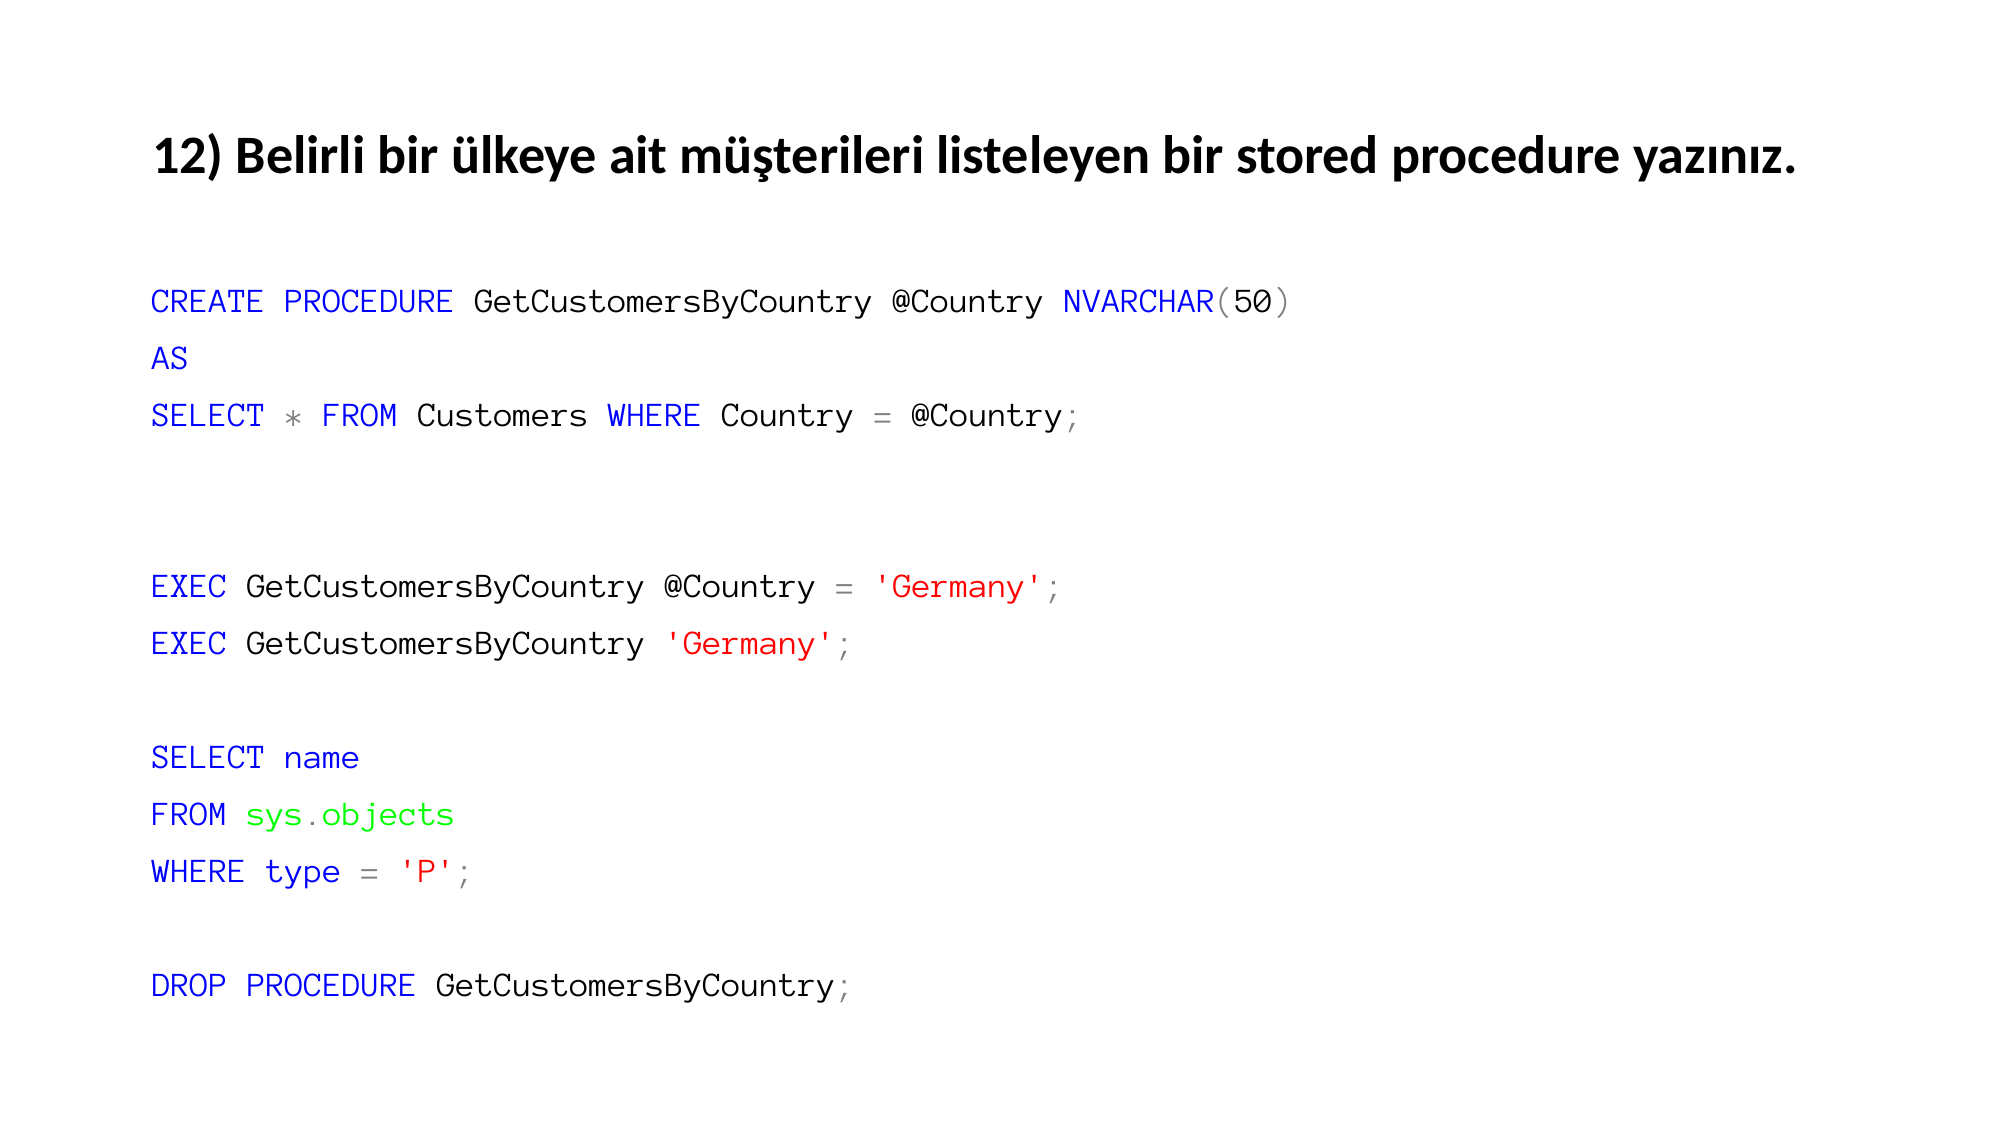

12) Belirli bir ülkeye ait müşterileri listeleyen bir stored procedure yazınız.

CREATE PROCEDURE GetCustomersByCountry @Country NVARCHAR(50)
AS
SELECT * FROM Customers WHERE Country = @Country;

EXEC GetCustomersByCountry @Country = 'Germany';
EXEC GetCustomersByCountry 'Germany';

SELECT name
FROM sys.objects
WHERE type = 'P';

DROP PROCEDURE GetCustomersByCountry;